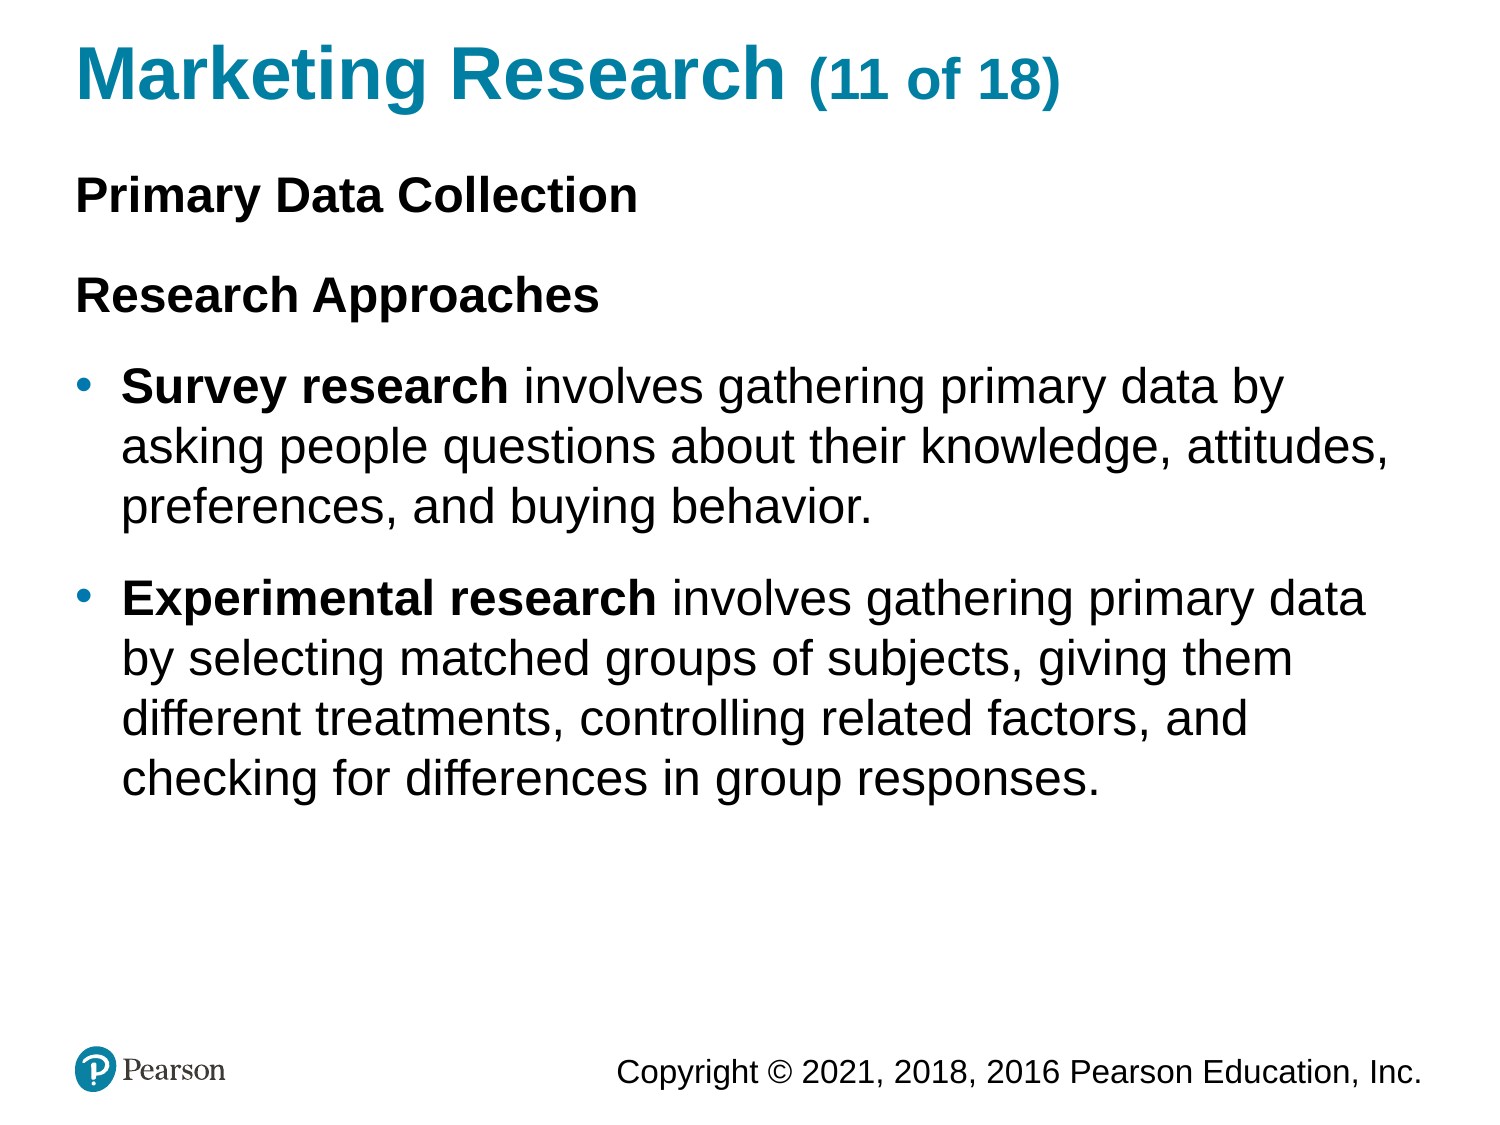

# Marketing Research (11 of 18)
Primary Data Collection
Research Approaches
Survey research involves gathering primary data by asking people questions about their knowledge, attitudes, preferences, and buying behavior.
Experimental research involves gathering primary data by selecting matched groups of subjects, giving them different treatments, controlling related factors, and checking for differences in group responses.